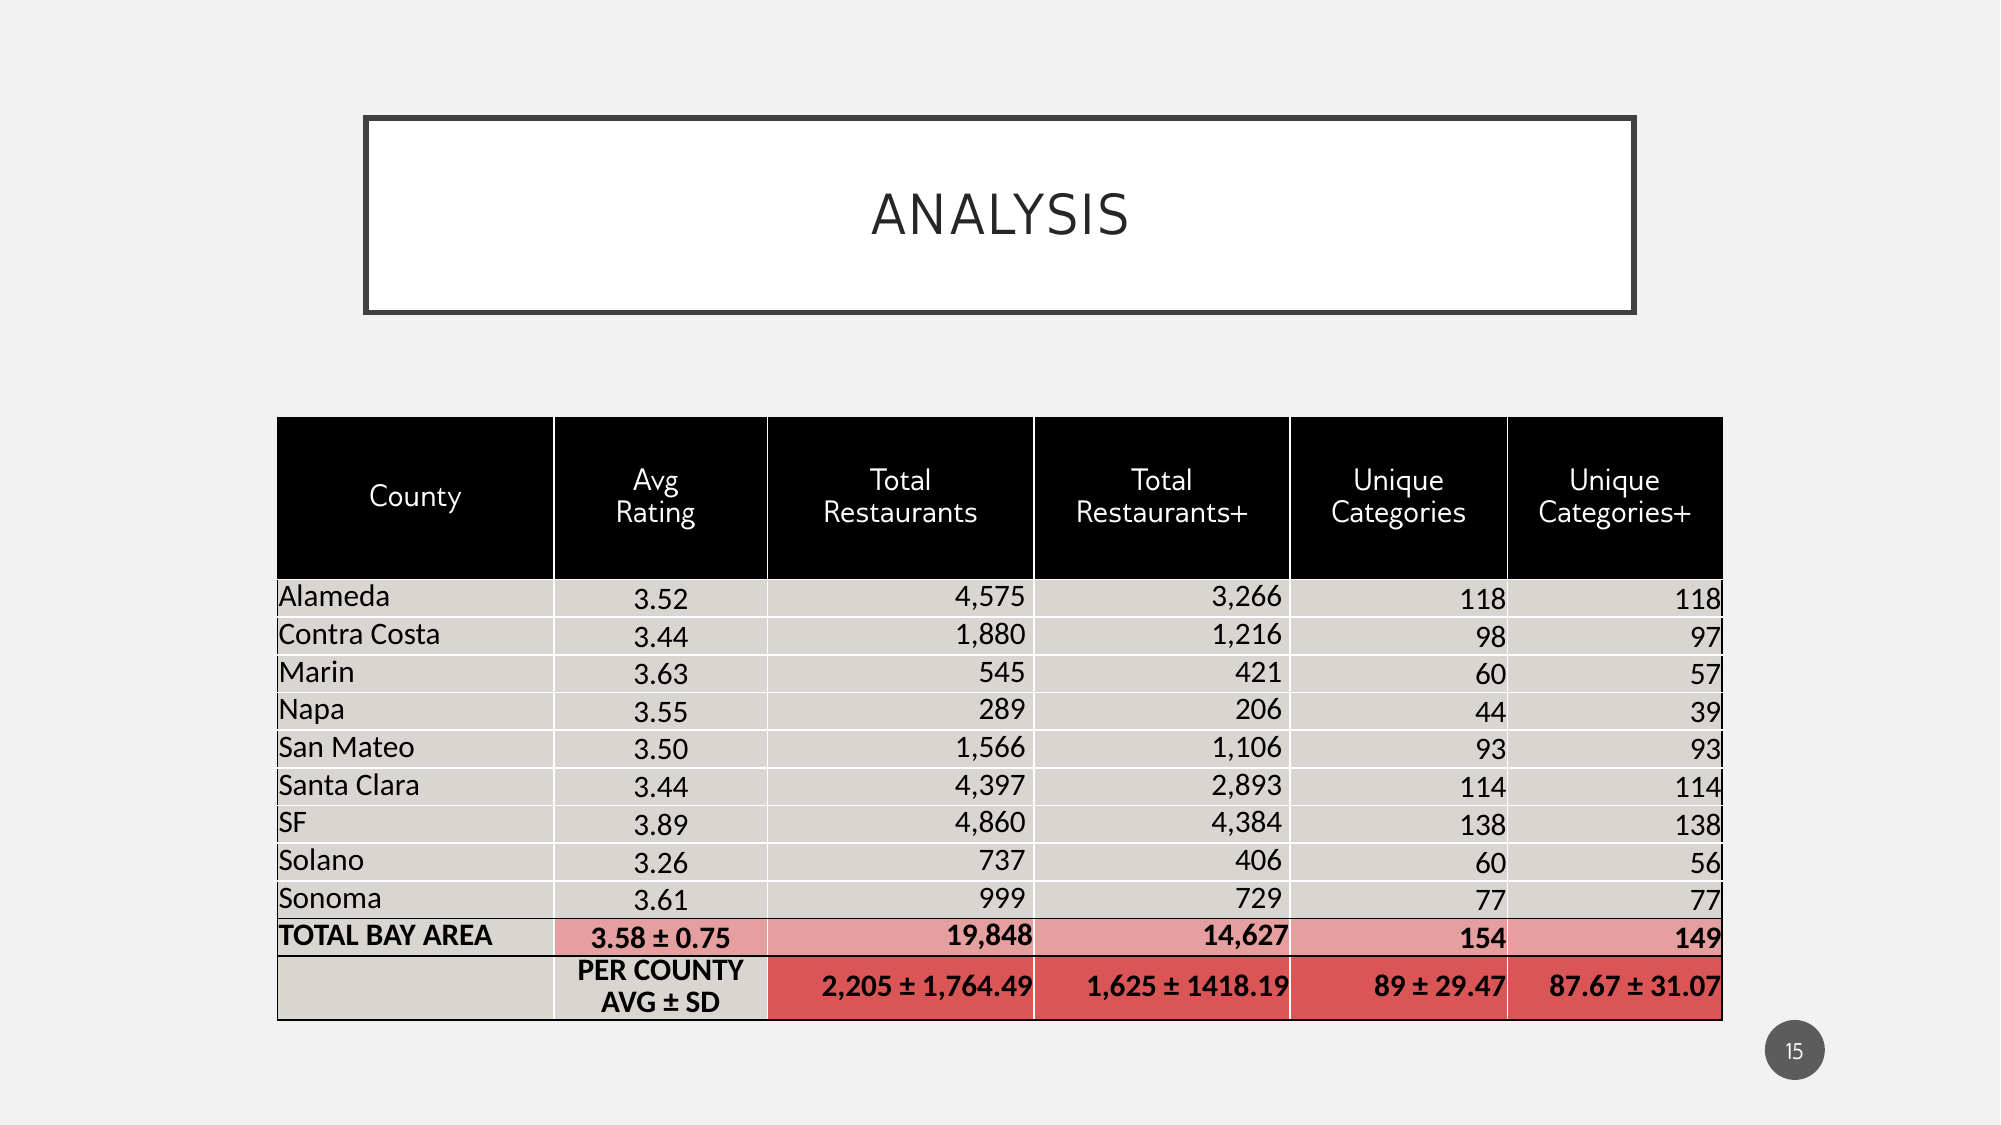

# Analysis
| County | Avg Rating | Total Restaurants | Total Restaurants+ | Unique Categories | Unique Categories+ |
| --- | --- | --- | --- | --- | --- |
| Alameda | 3.52 | 4,575 | 3,266 | 118 | 118 |
| Contra Costa | 3.44 | 1,880 | 1,216 | 98 | 97 |
| Marin | 3.63 | 545 | 421 | 60 | 57 |
| Napa | 3.55 | 289 | 206 | 44 | 39 |
| San Mateo | 3.50 | 1,566 | 1,106 | 93 | 93 |
| Santa Clara | 3.44 | 4,397 | 2,893 | 114 | 114 |
| SF | 3.89 | 4,860 | 4,384 | 138 | 138 |
| Solano | 3.26 | 737 | 406 | 60 | 56 |
| Sonoma | 3.61 | 999 | 729 | 77 | 77 |
| TOTAL BAY AREA | 3.58 ± 0.75 | 19,848 | 14,627 | 154 | 149 |
|  | PER COUNTY AVG ± SD | 2,205 ± 1,764.49 | 1,625 ± 1418.19 | 89 ± 29.47 | 87.67 ± 31.07 |
15